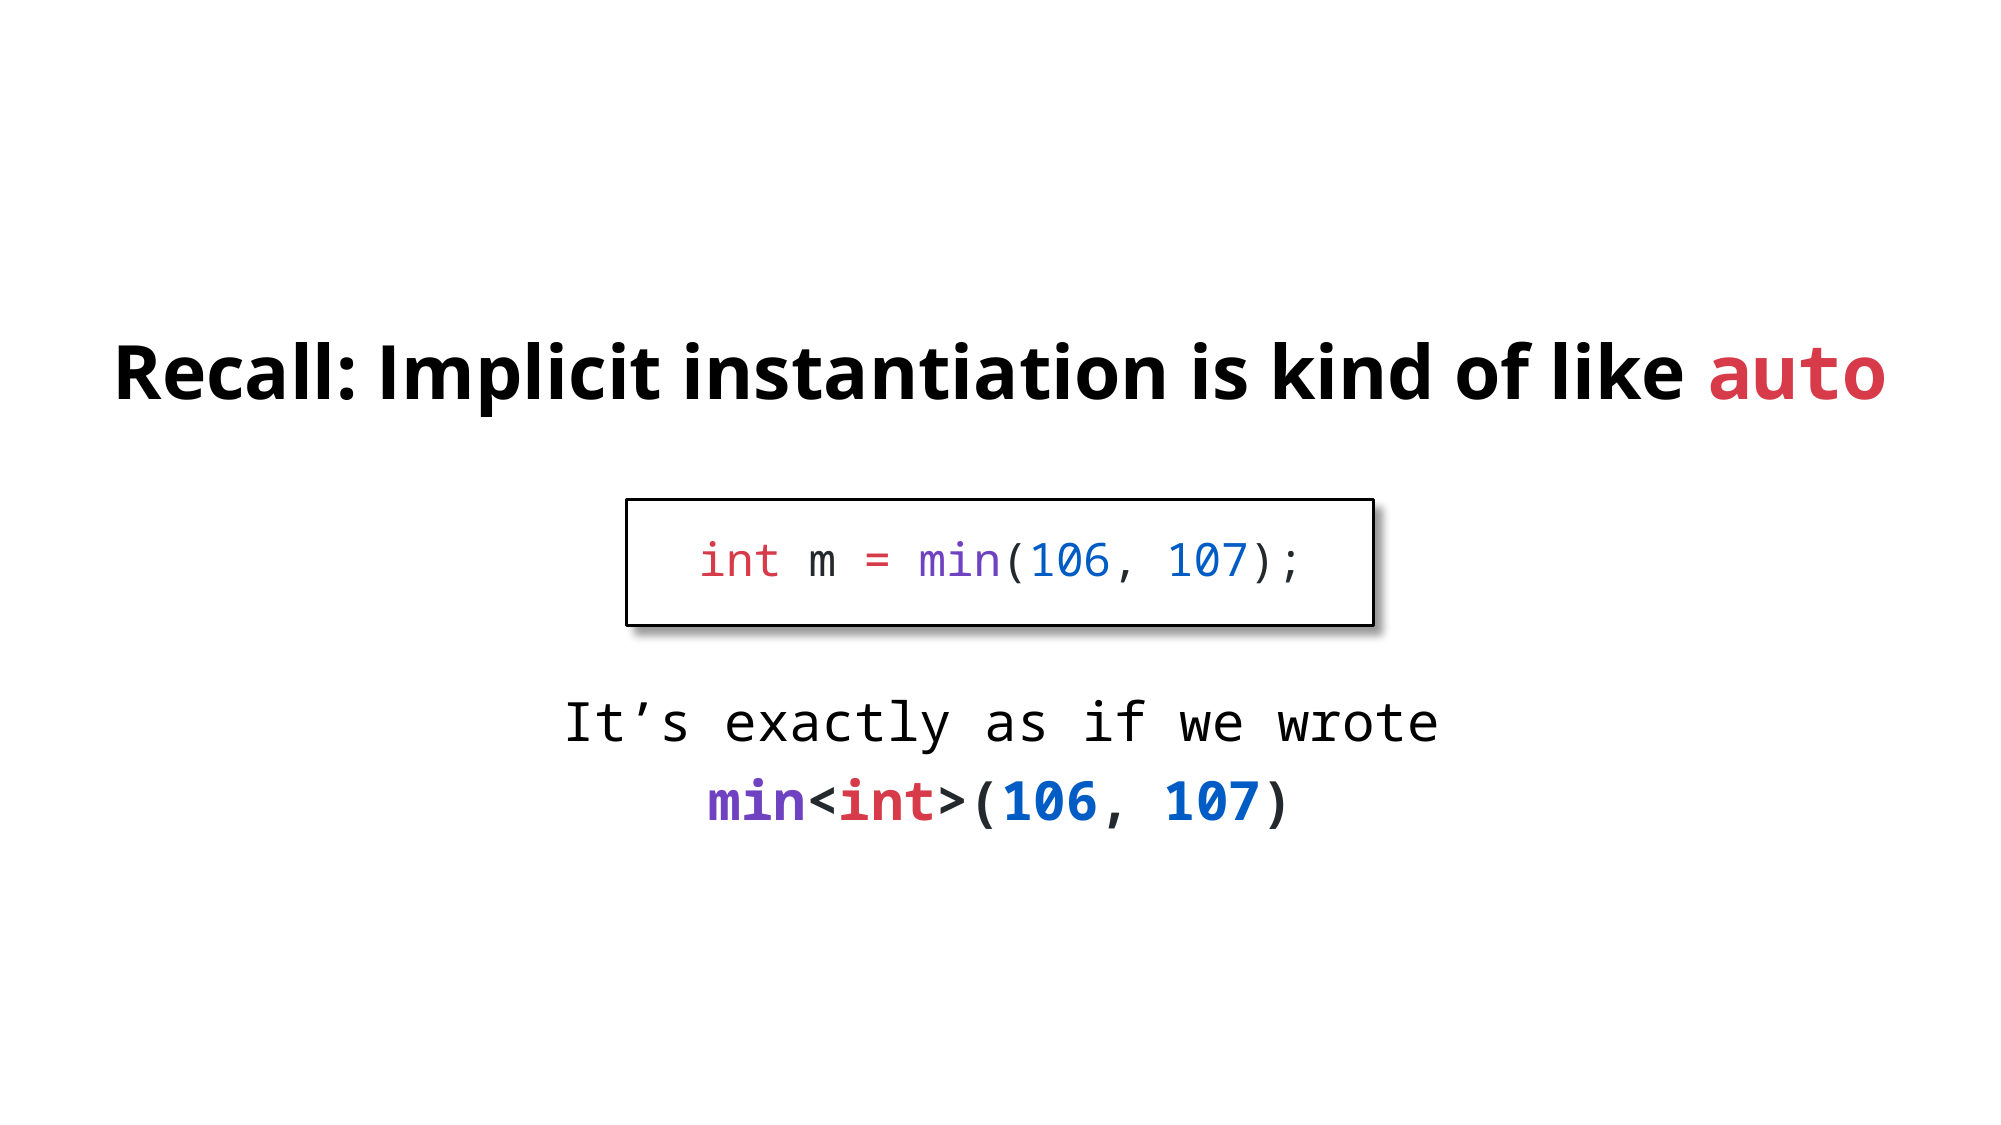

# Recall: Implicit instantiation is kind of like auto
int m = min(106, 107);
It’s exactly as if we wrote
min<int>(106, 107)